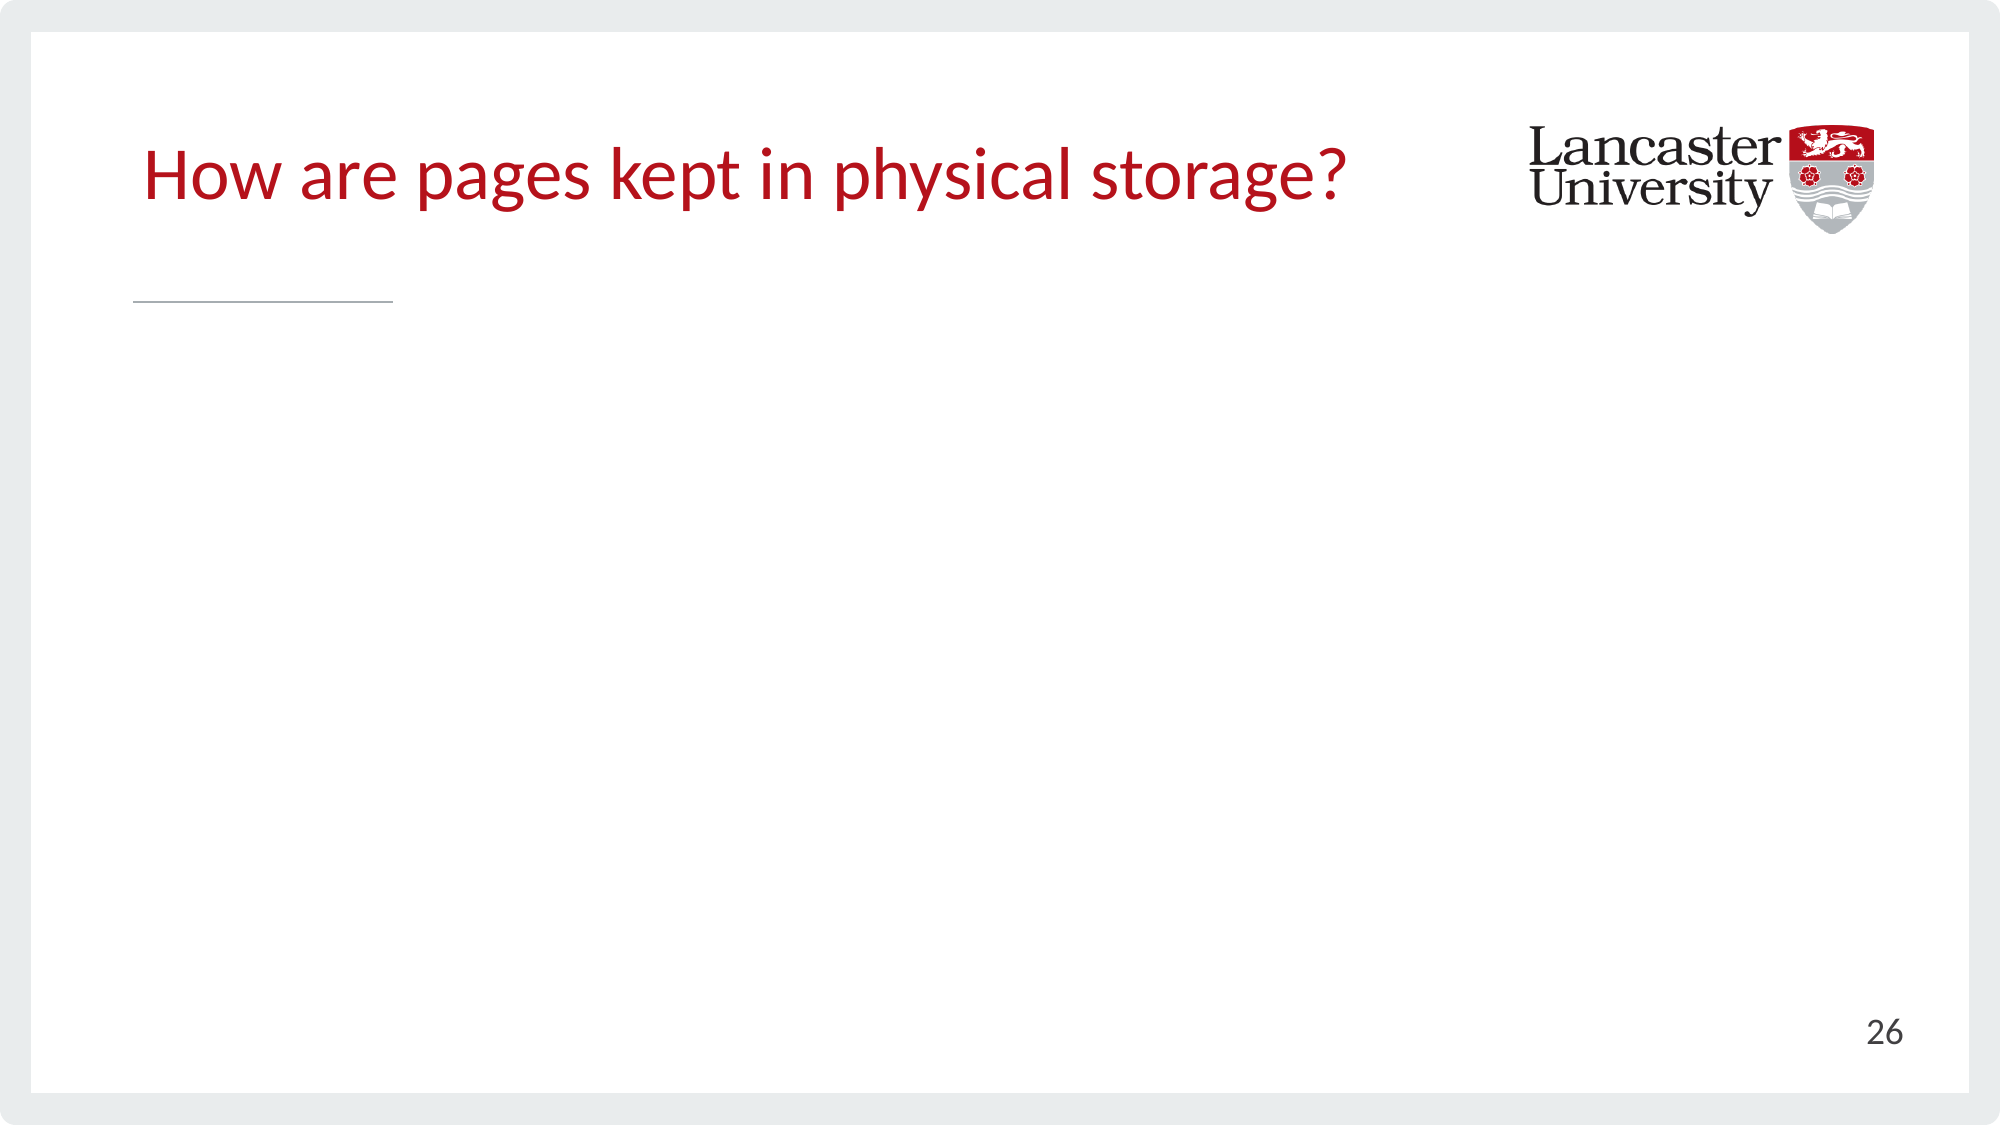

# How are pages kept in physical storage?

26